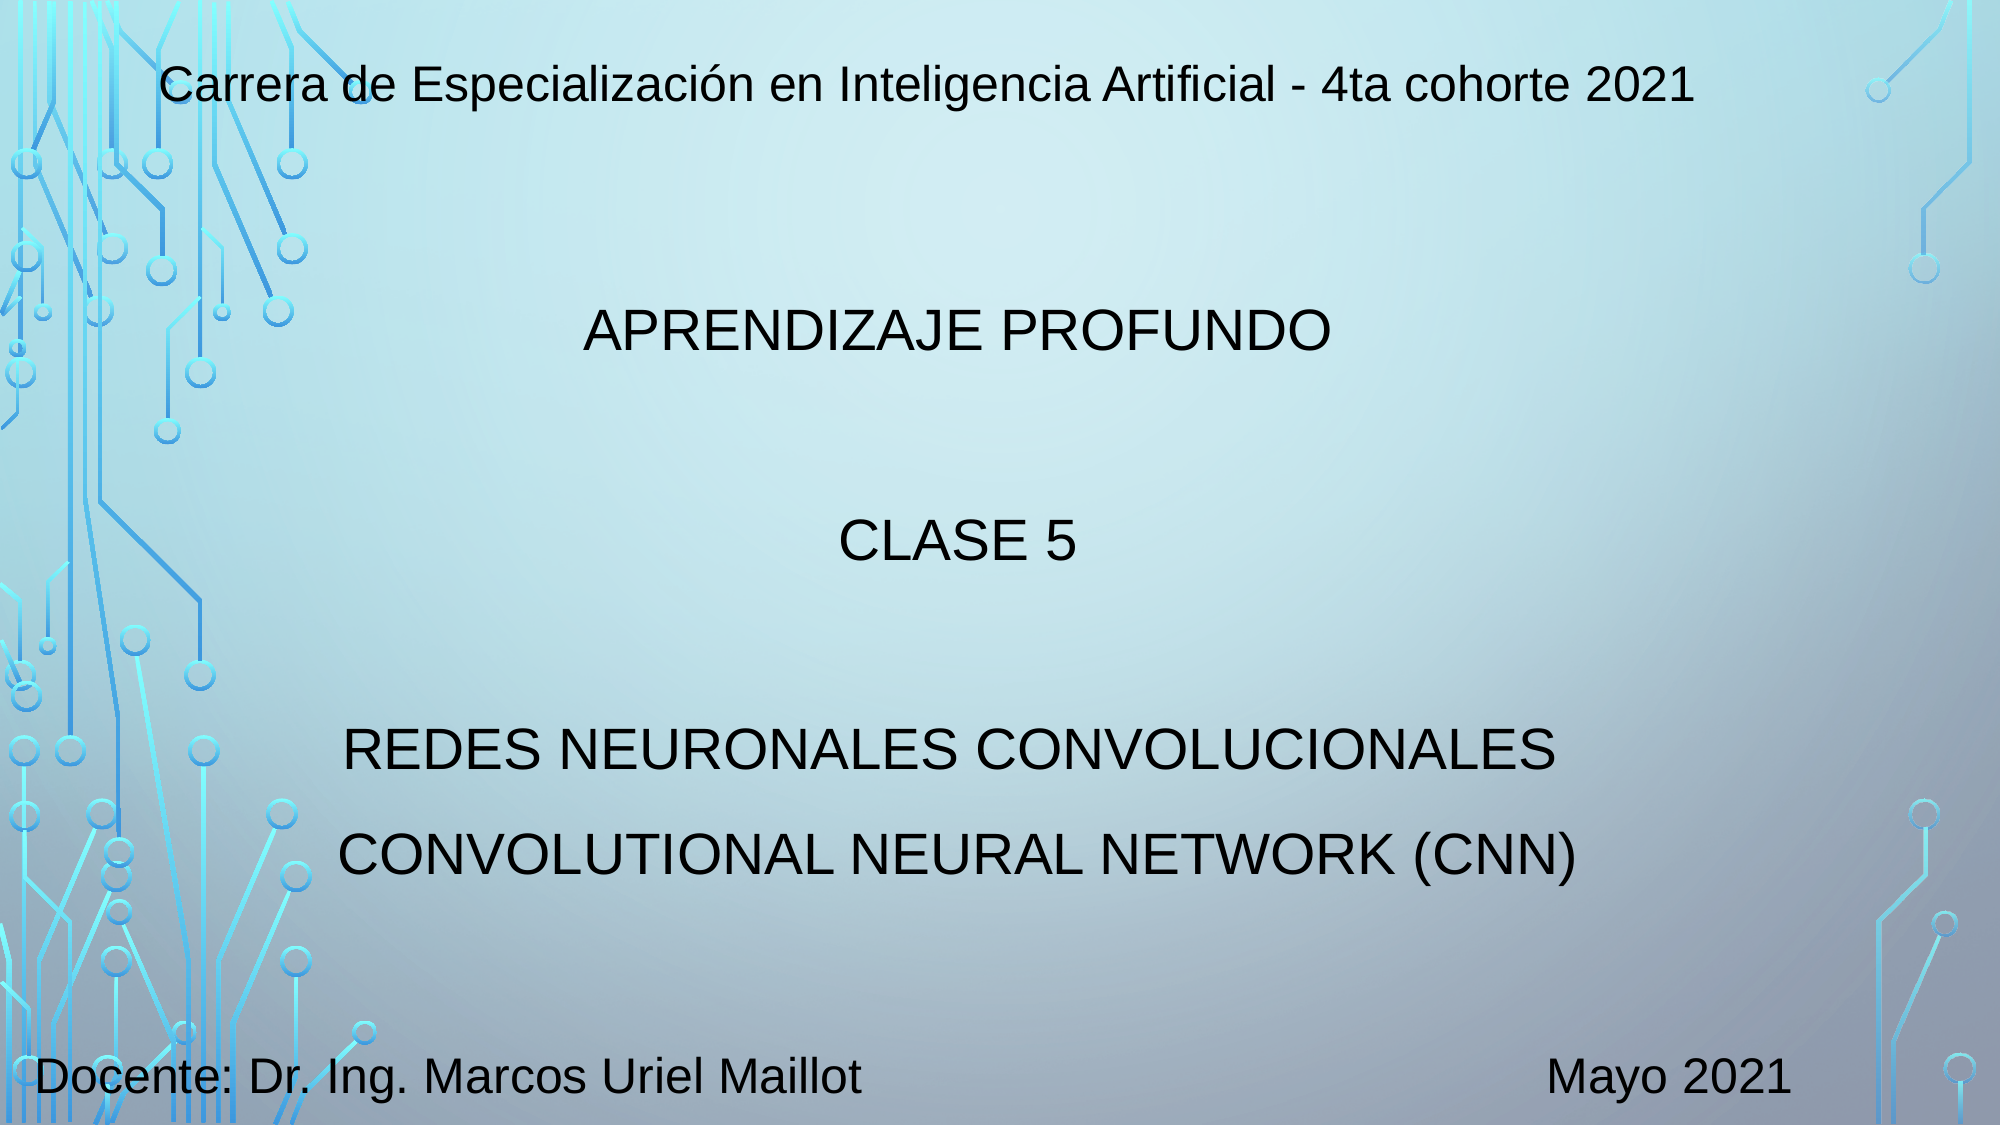

Carrera de Especialización en Inteligencia Artificial - 4ta cohorte 2021
APRENDIZAJE PROFUNDO

CLASE 5

Redes Neuronales Convolucionales
Convolutional Neural Network (CNN)

Docente: Dr. Ing. Marcos Uriel Maillot
Mayo 2021